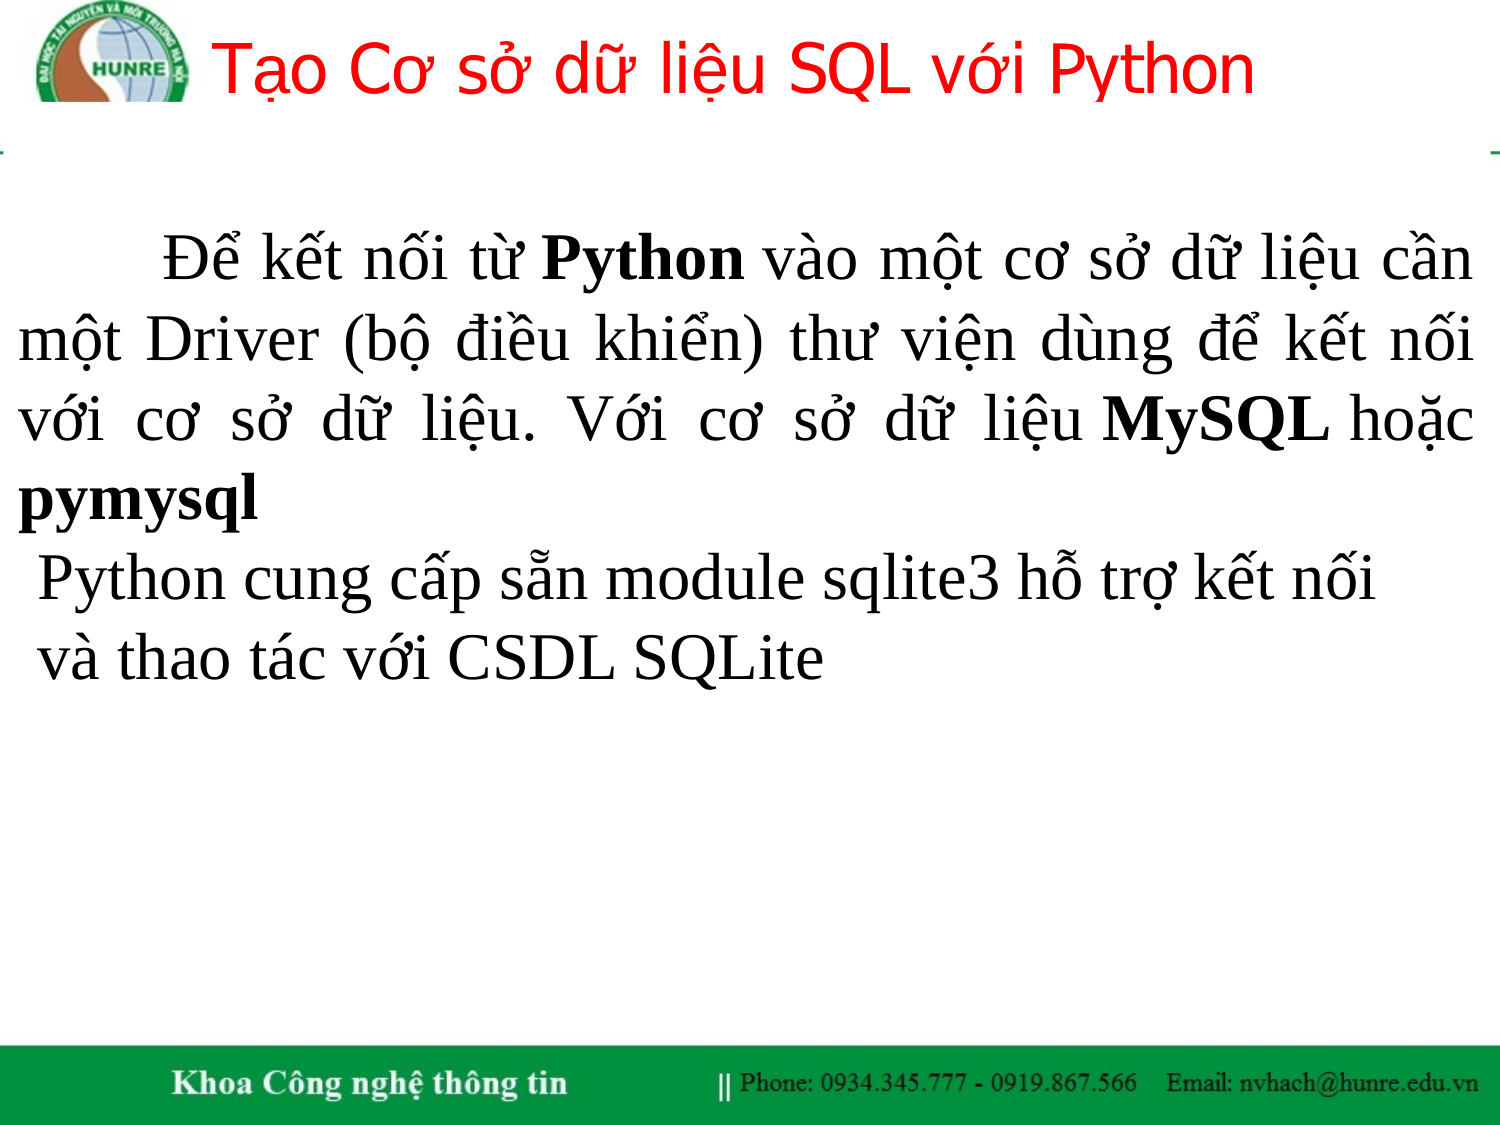

# Tạo Cơ sở dữ liệu SQL với Python
       Để kết nối từ Python vào một cơ sở dữ liệu cần một Driver (bộ điều khiển) thư viện dùng để kết nối với cơ sở dữ liệu. Với cơ sở dữ liệu MySQL hoặc pymysql

Python cung cấp sẵn module sqlite3 hỗ trợ kết nối và thao tác với CSDL SQLite